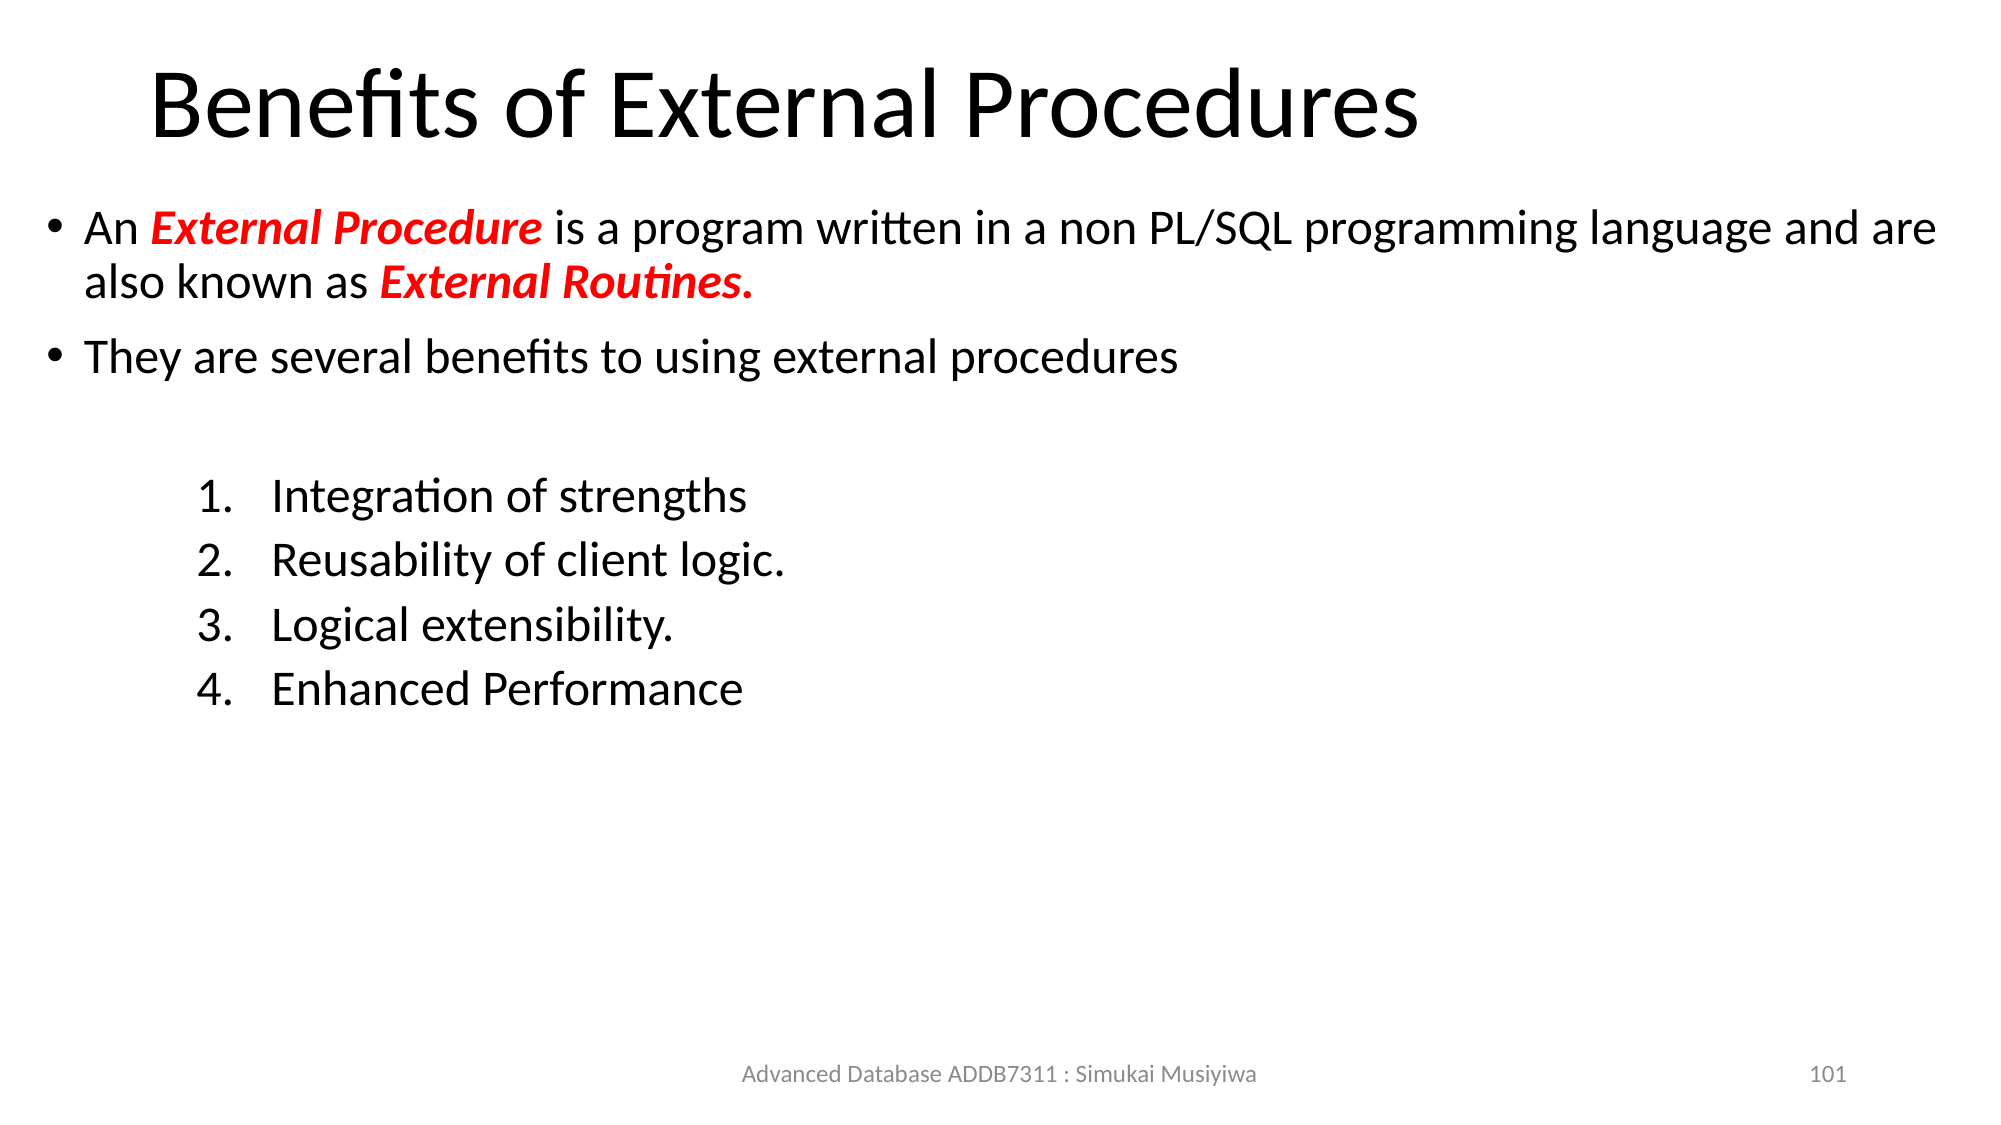

# Benefits of External Procedures
An External Procedure is a program written in a non PL/SQL programming language and are also known as External Routines.
They are several benefits to using external procedures

Integration of strengths
Reusability of client logic.
Logical extensibility.
Enhanced Performance

Advanced Database ADDB7311 : Simukai Musiyiwa
101